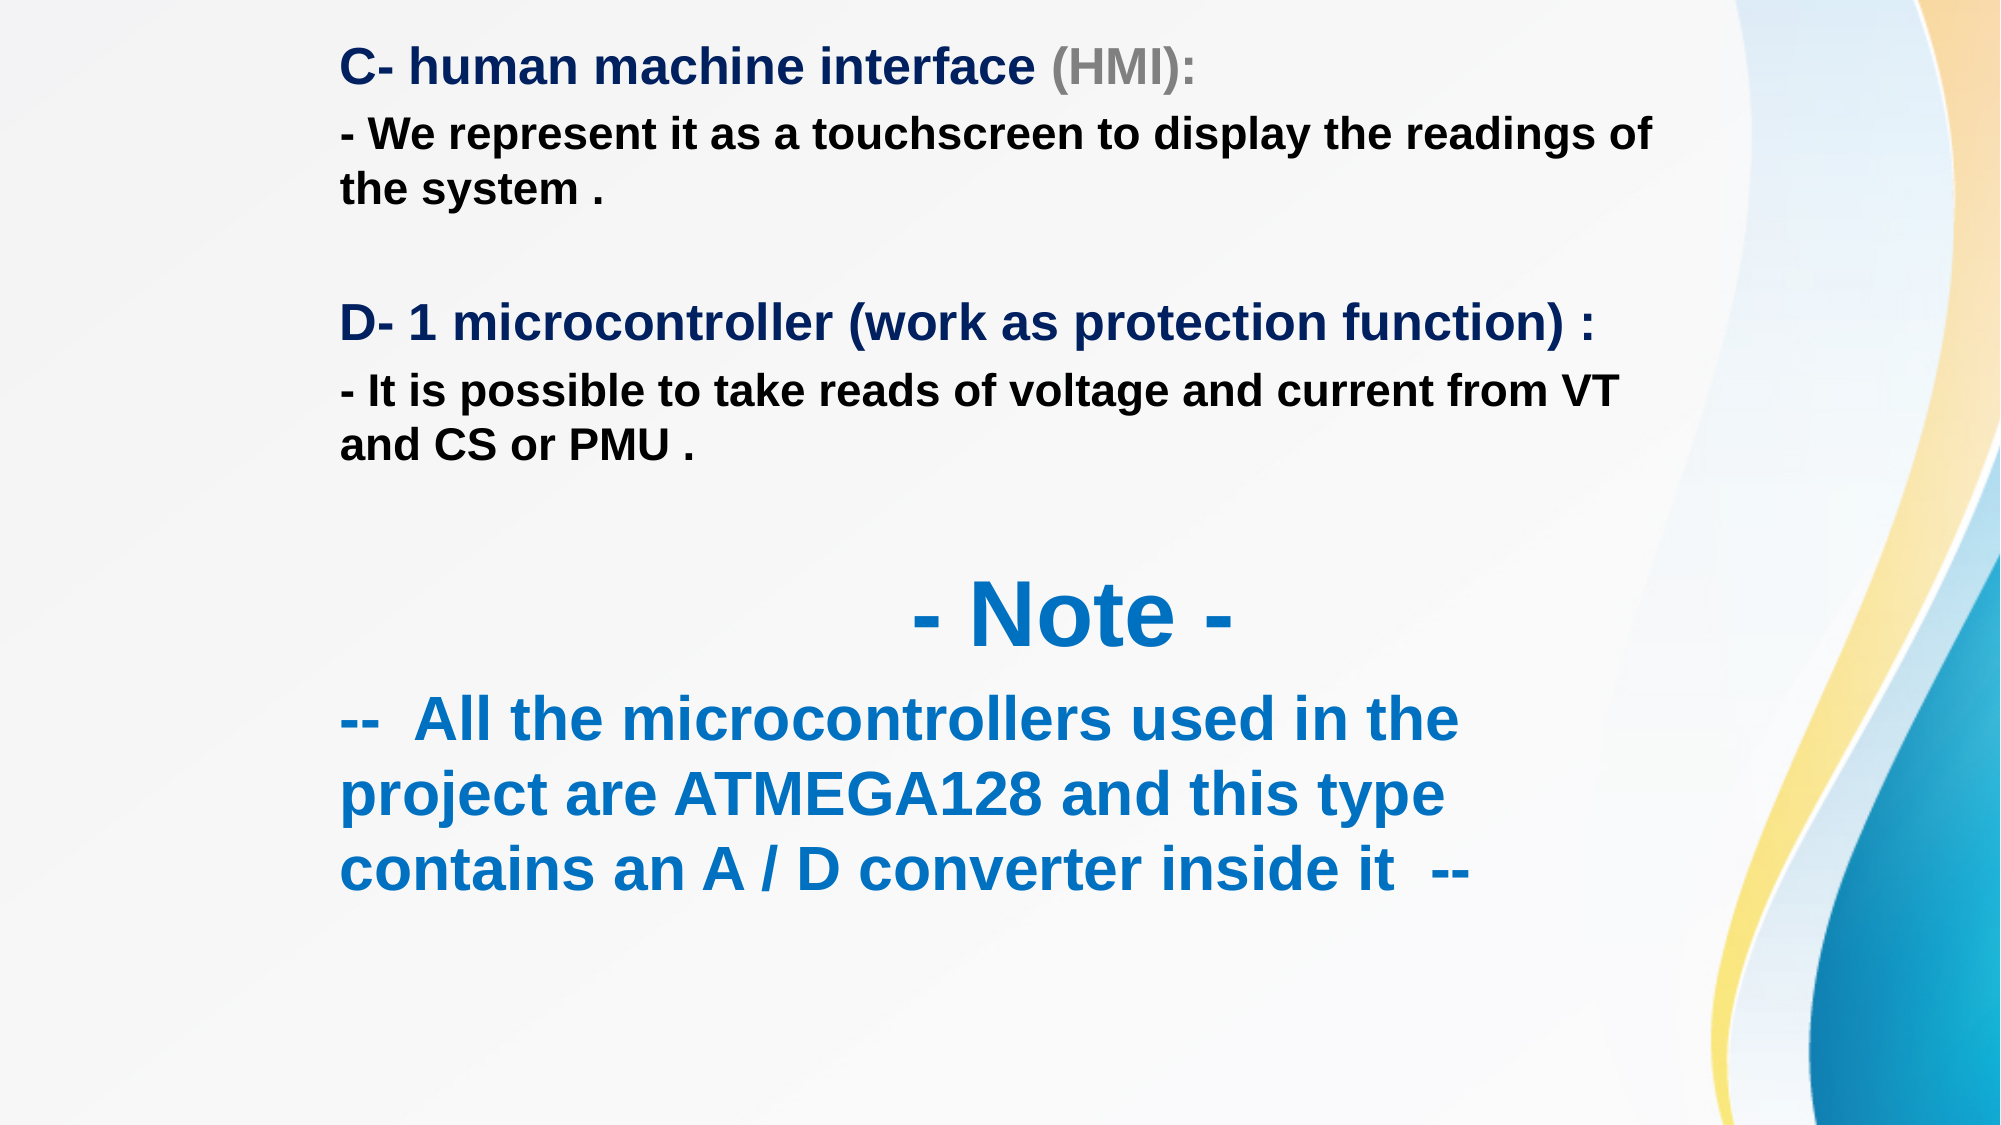

C- human machine interface (HMI):
- We represent it as a touchscreen to display the readings of the system .

D- 1 microcontroller (work as protection function) :
- It is possible to take reads of voltage and current from VT and CS or PMU .

                      - Note -
--  All the microcontrollers used in the project are ATMEGA128 and this type contains an A / D converter inside it  --